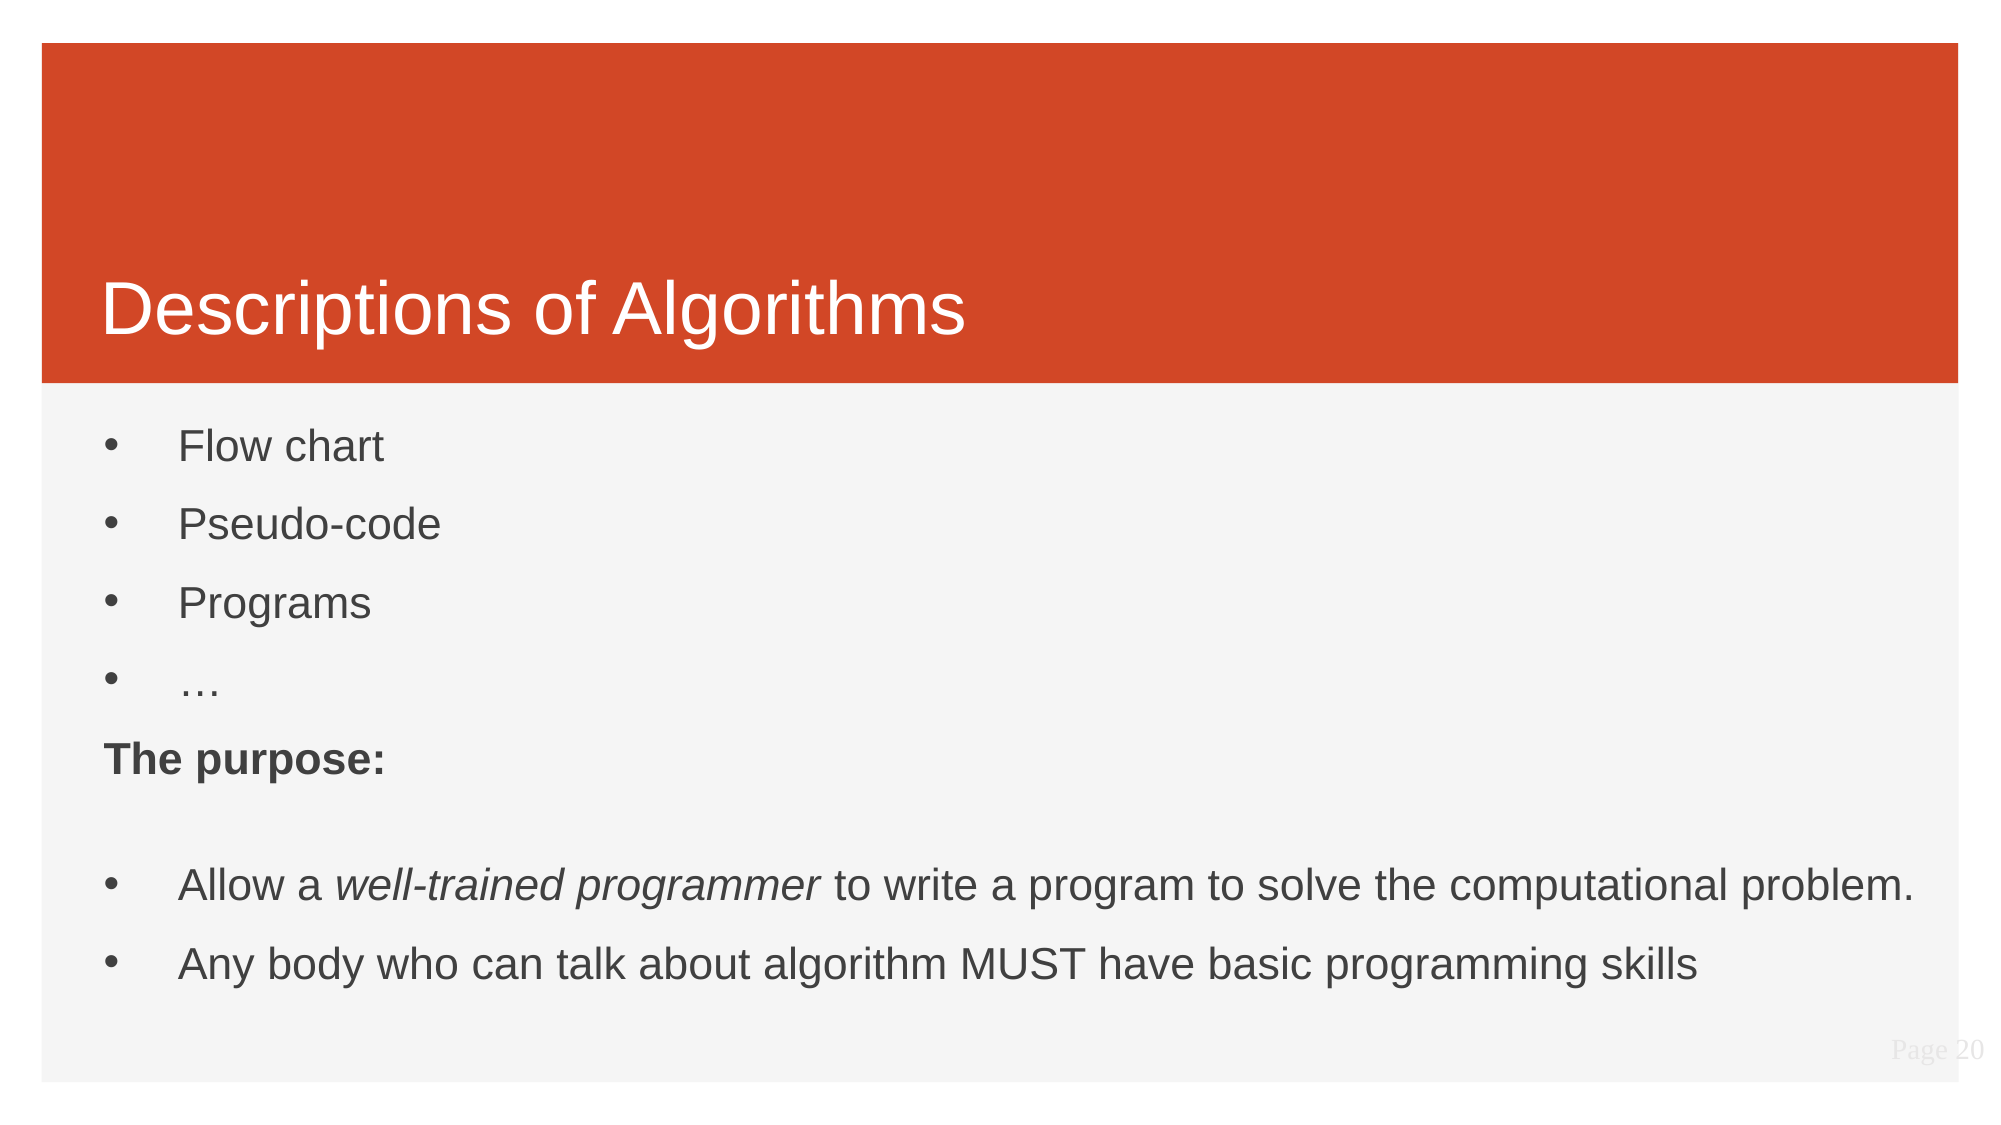

# Descriptions of Algorithms
Flow chart
Pseudo-code
Programs
…
The purpose:
Allow a well-trained programmer to write a program to solve the computational problem.
Any body who can talk about algorithm MUST have basic programming skills

Page 20